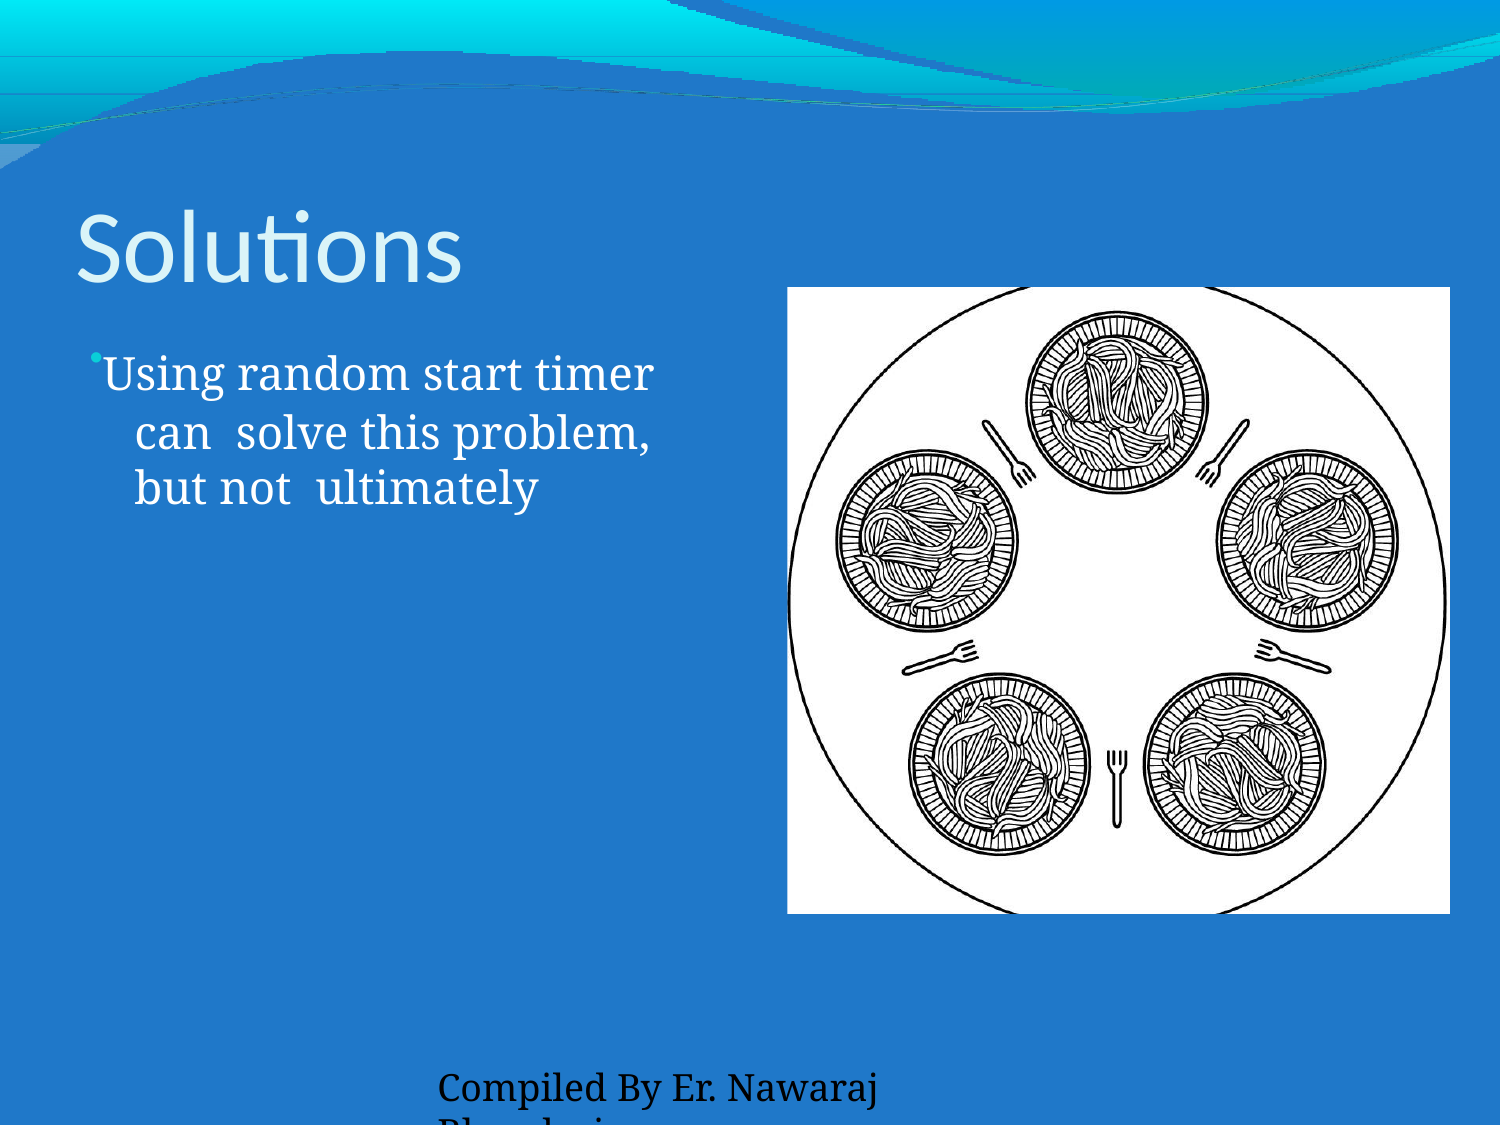

# Solutions

•Using random start timer can  solve this problem, but not  ultimately
Compiled By Er. Nawaraj Bhandari